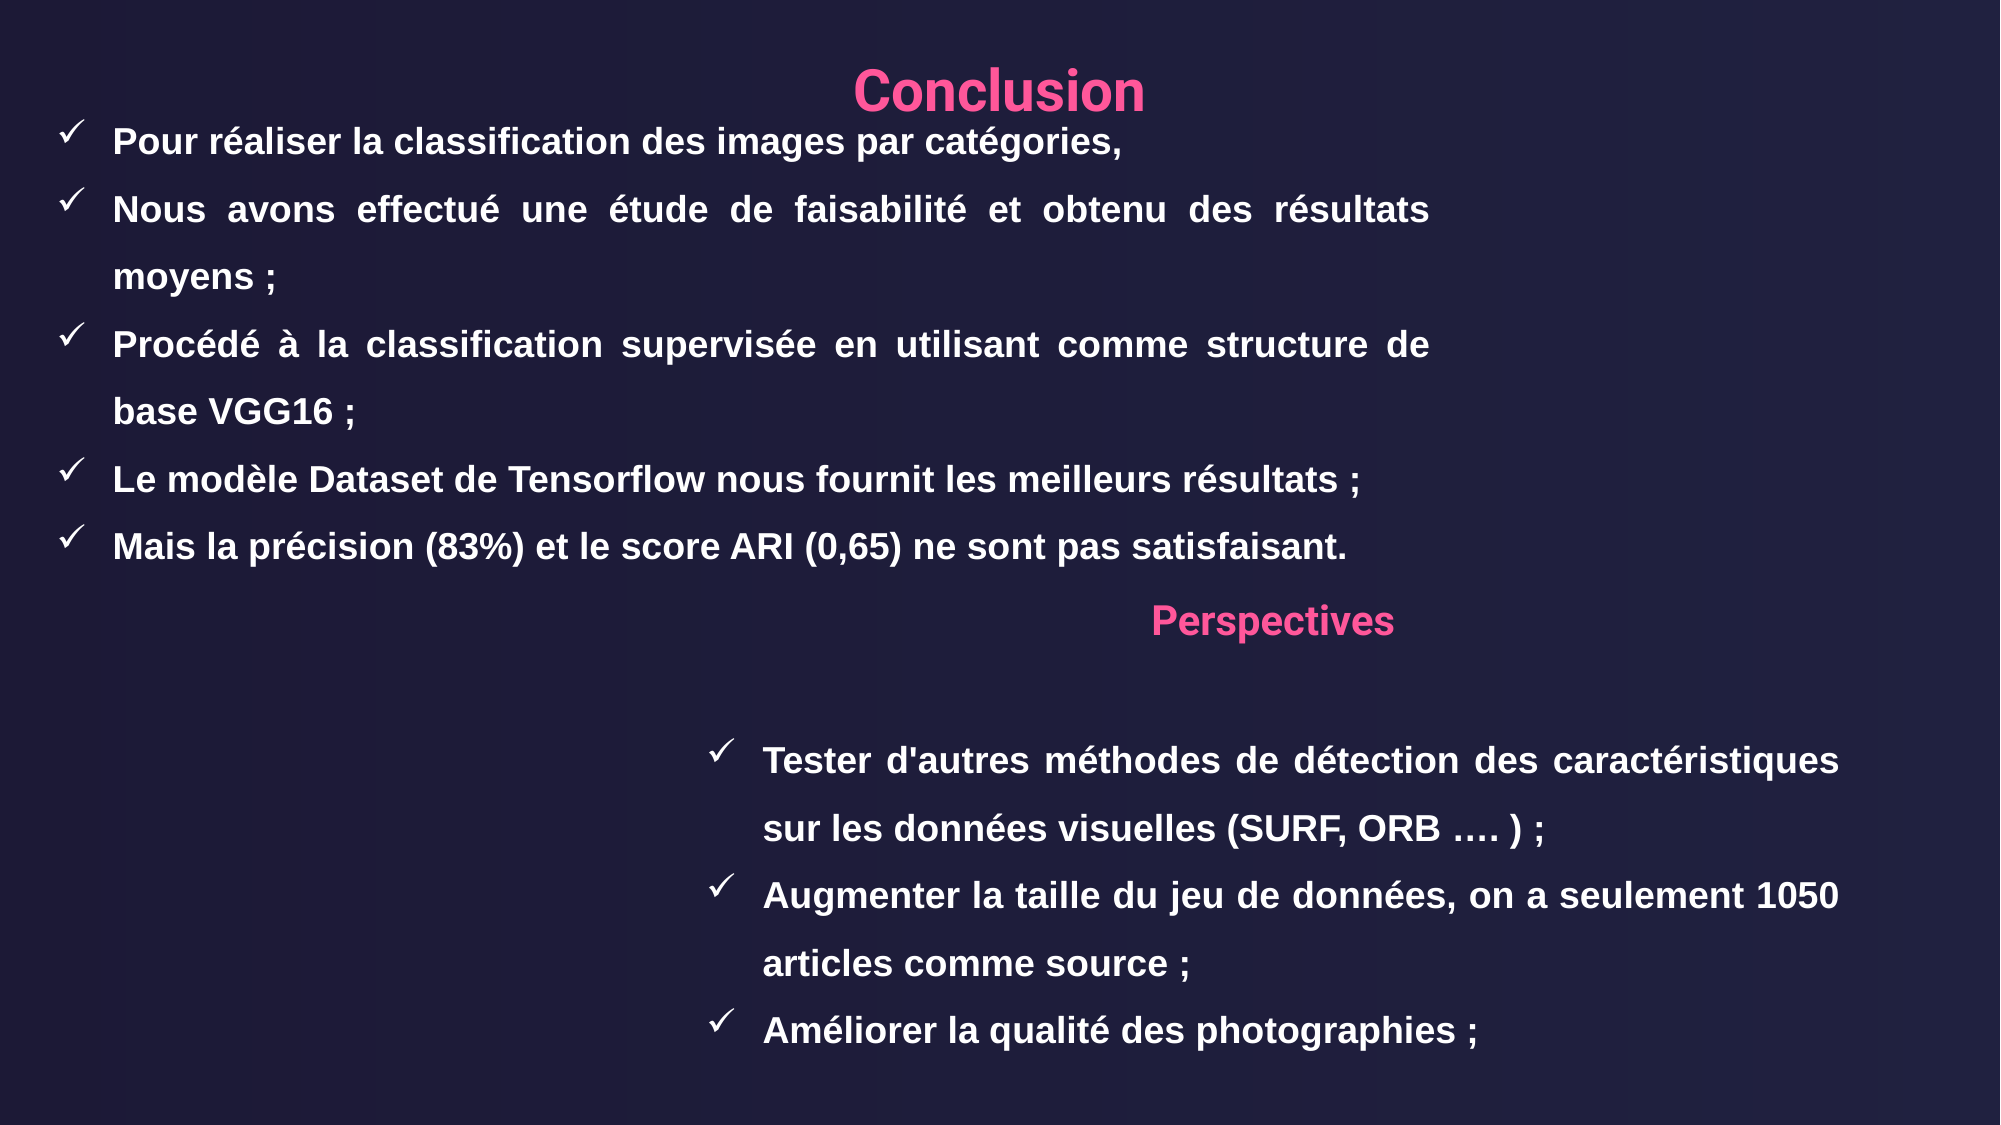

Conclusion
Pour réaliser la classification des images par catégories,
Nous avons effectué une étude de faisabilité et obtenu des résultats moyens ;
Procédé à la classification supervisée en utilisant comme structure de base VGG16 ;
Le modèle Dataset de Tensorflow nous fournit les meilleurs résultats ;
Mais la précision (83%) et le score ARI (0,65) ne sont pas satisfaisant.
Perspectives
Tester d'autres méthodes de détection des caractéristiques sur les données visuelles (SURF, ORB …. ) ;
Augmenter la taille du jeu de données, on a seulement 1050 articles comme source ;
Améliorer la qualité des photographies ;